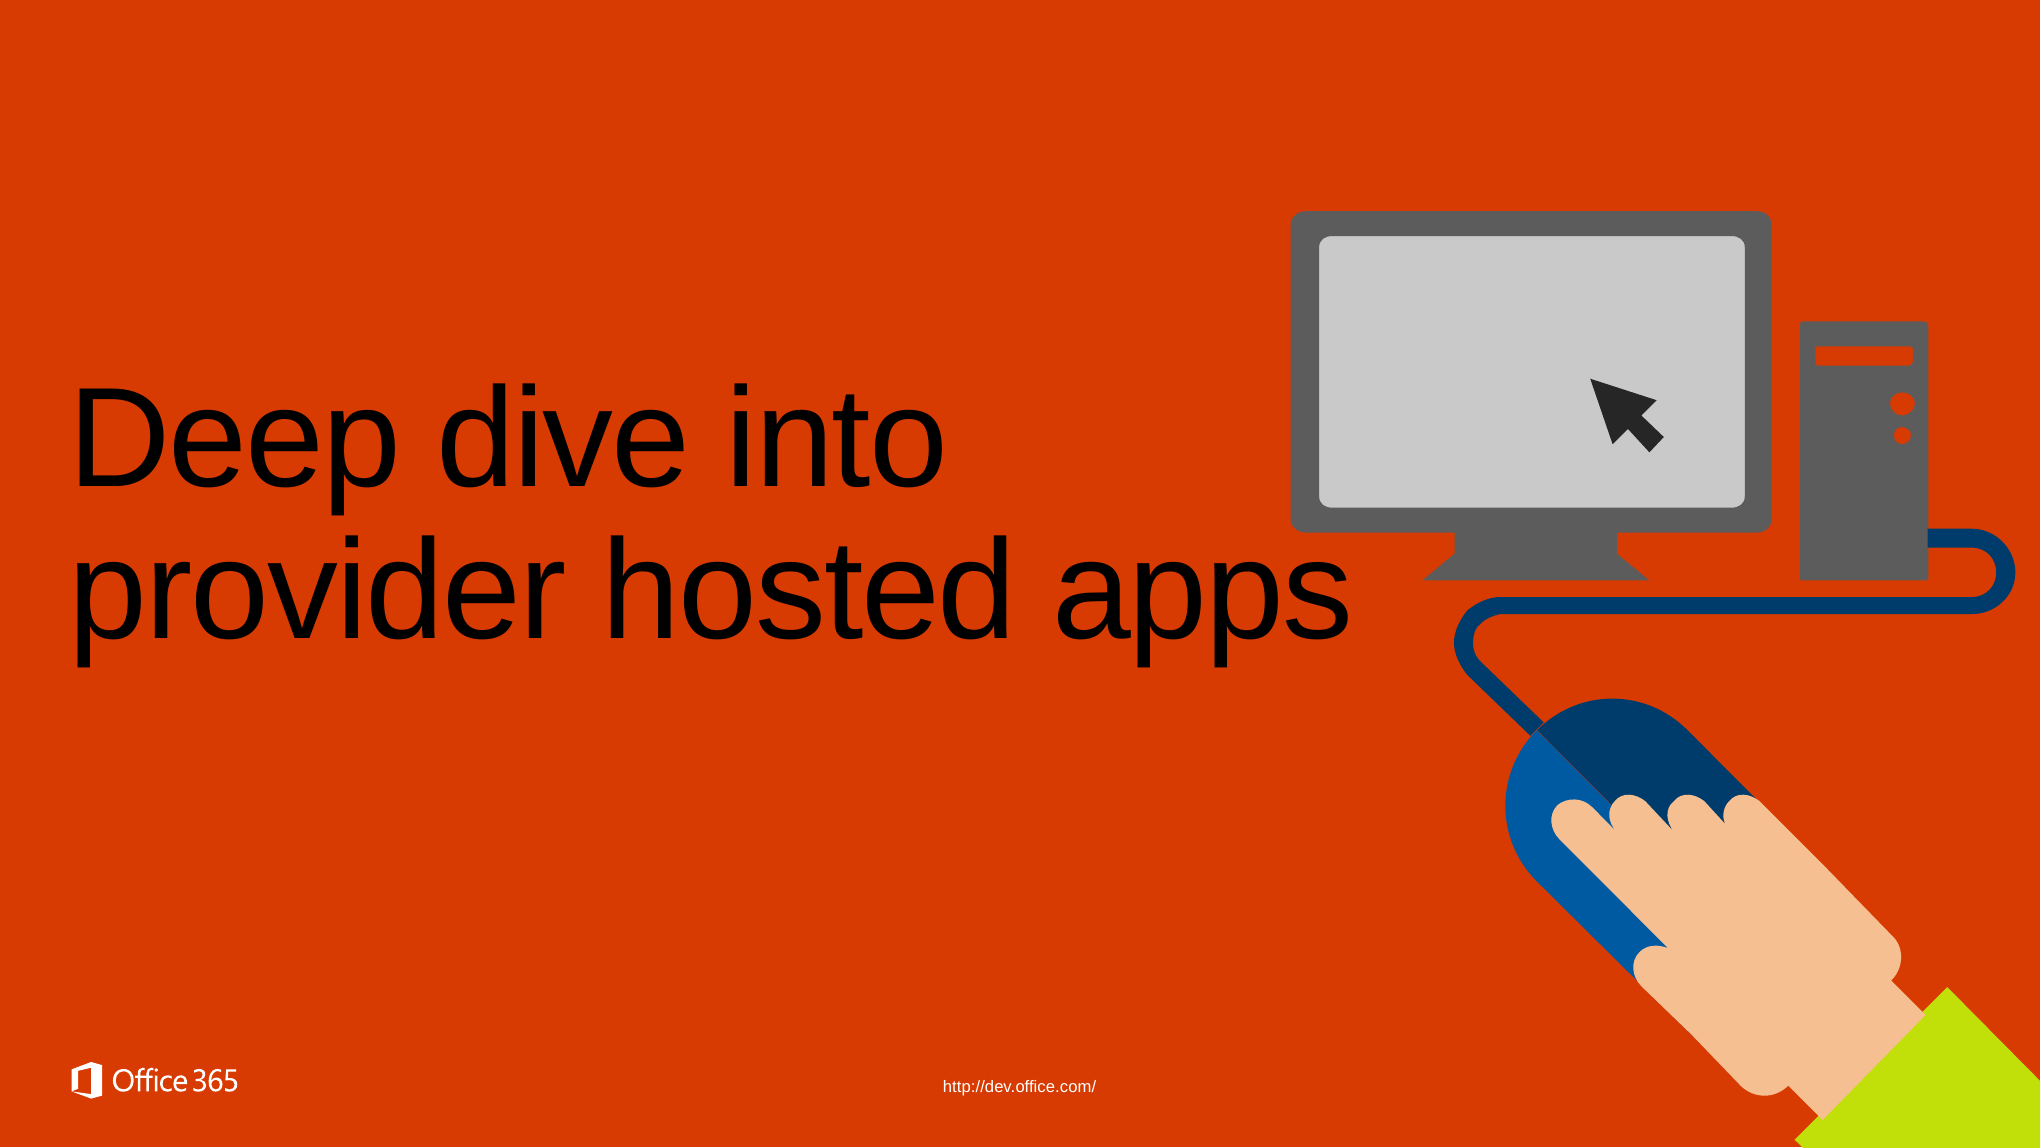

# Deep dive into provider hosted apps